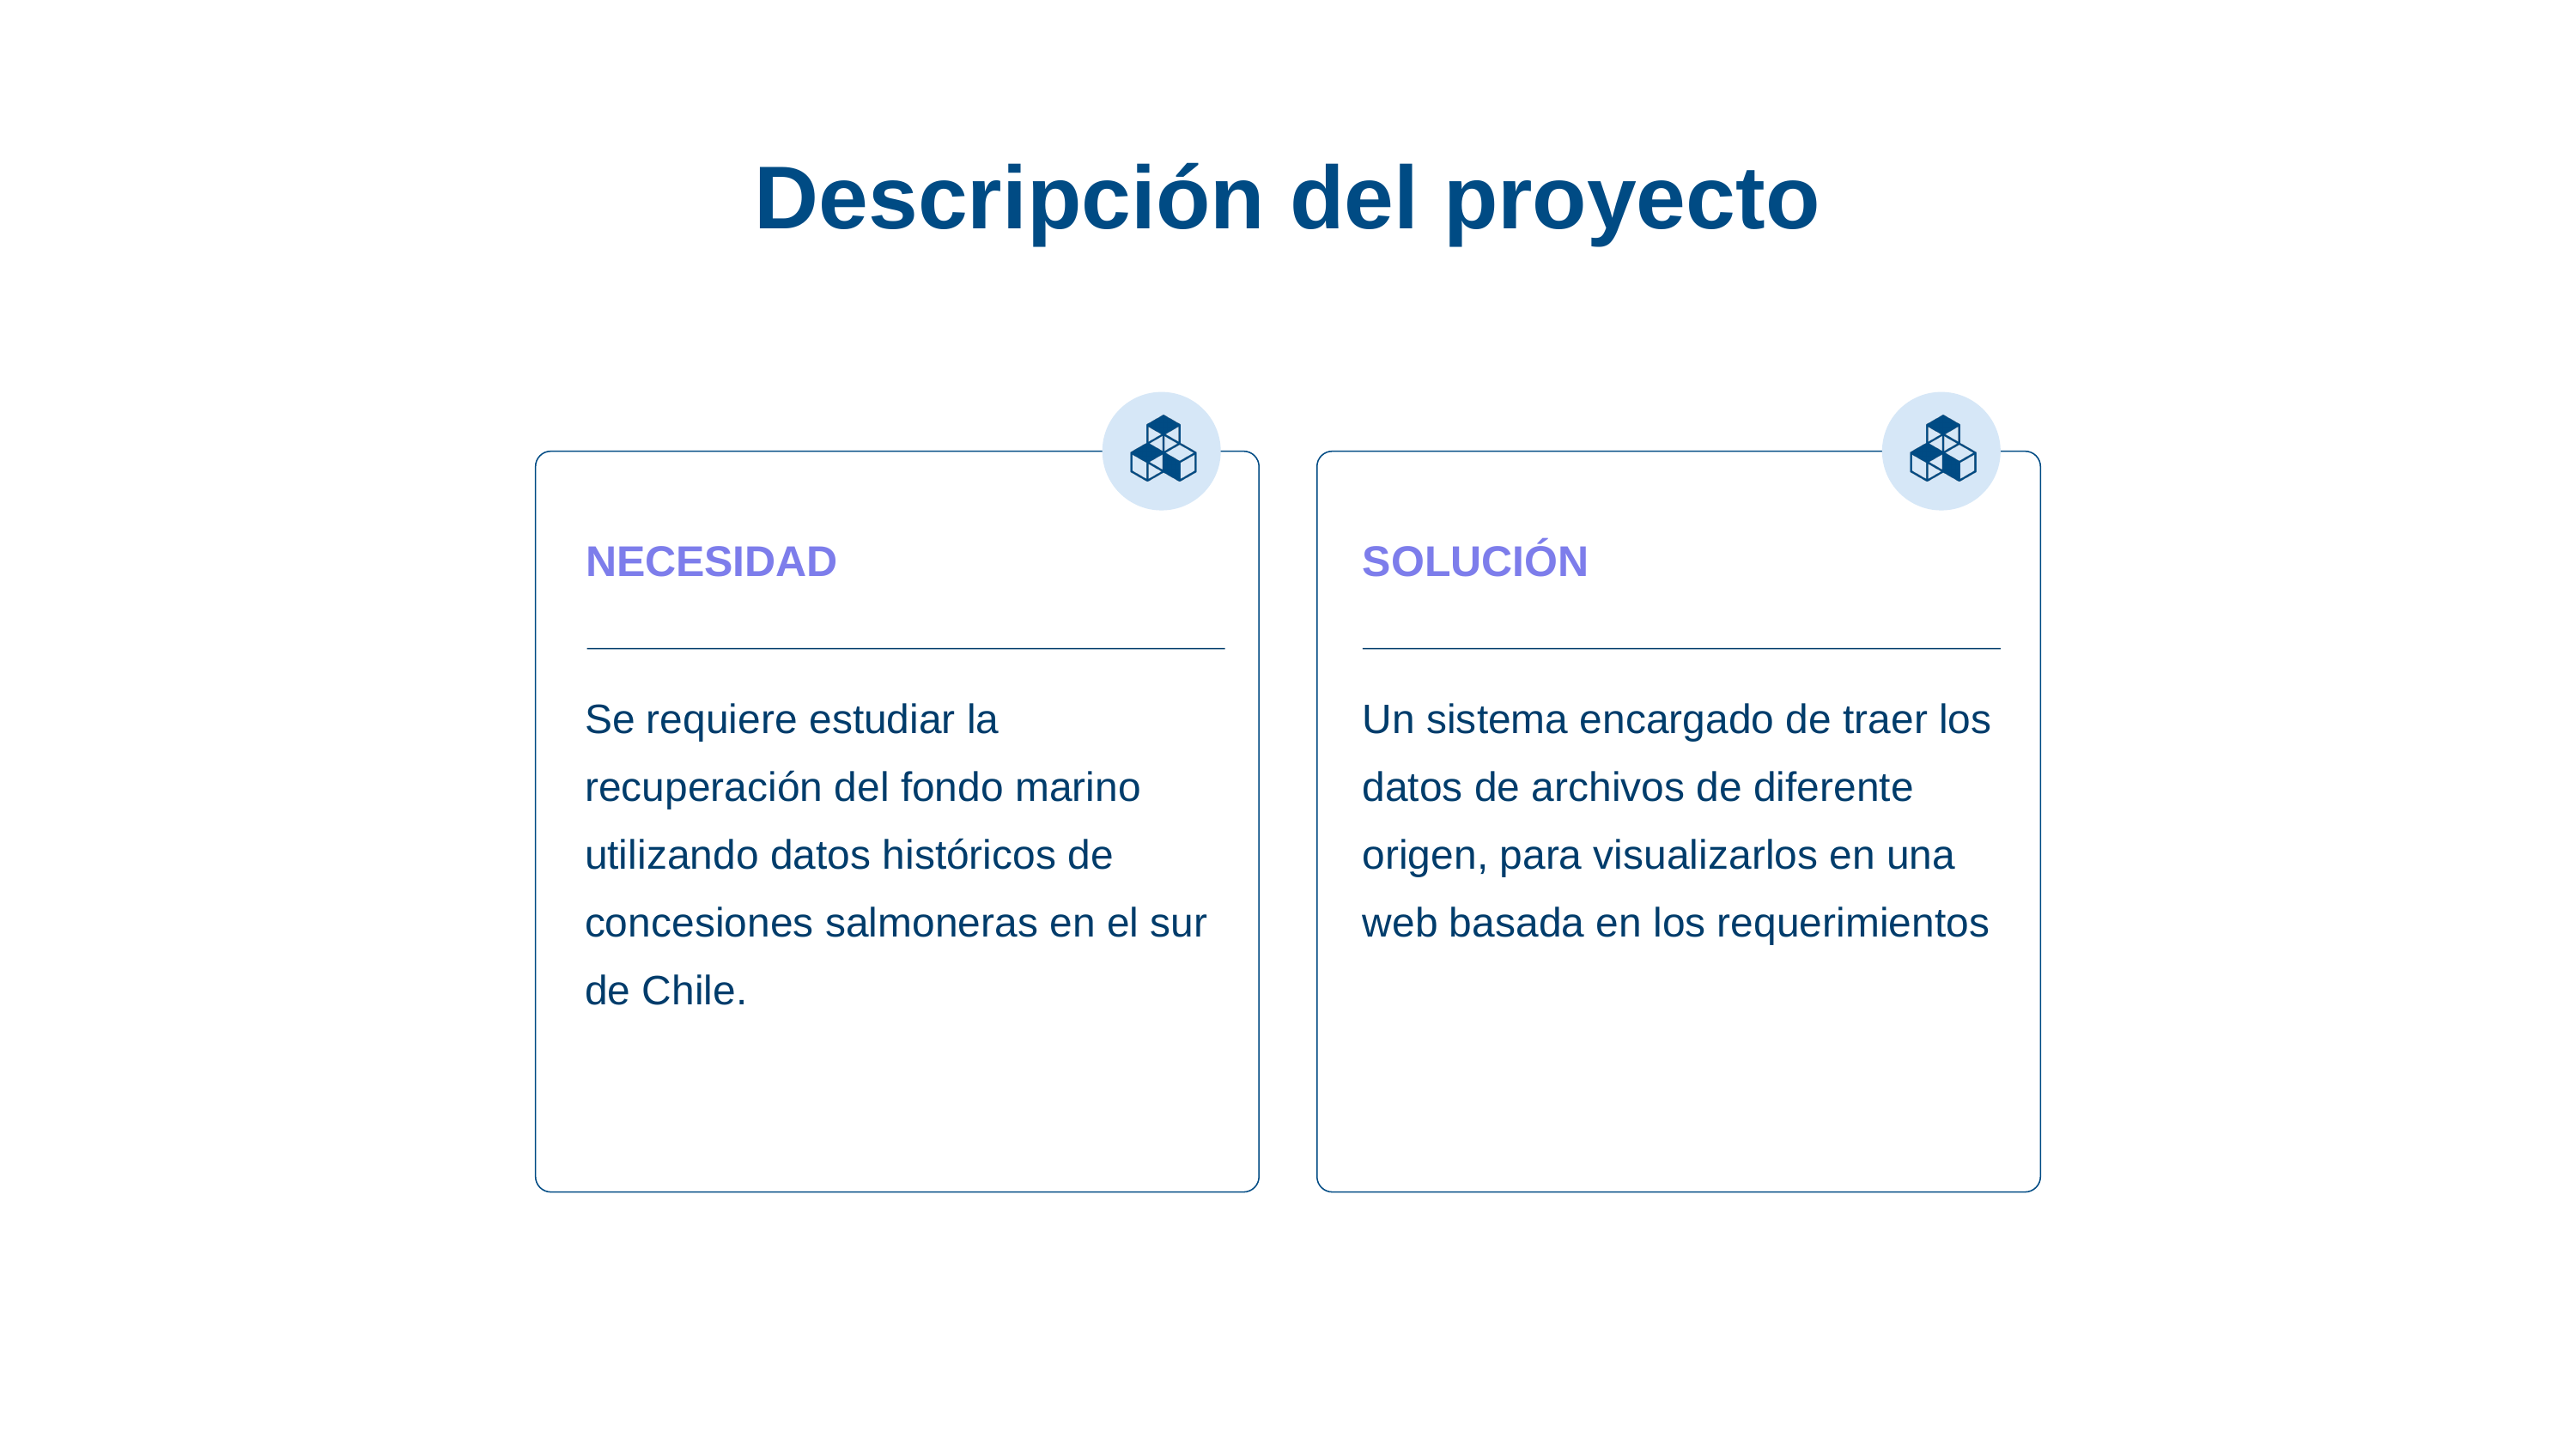

Descripción del proyecto

NECESIDAD
SOLUCIÓN

Se requiere estudiar la recuperación del fondo marino utilizando datos históricos de concesiones salmoneras en el sur de Chile.
Un sistema encargado de traer los datos de archivos de diferente origen, para visualizarlos en una web basada en los requerimientos